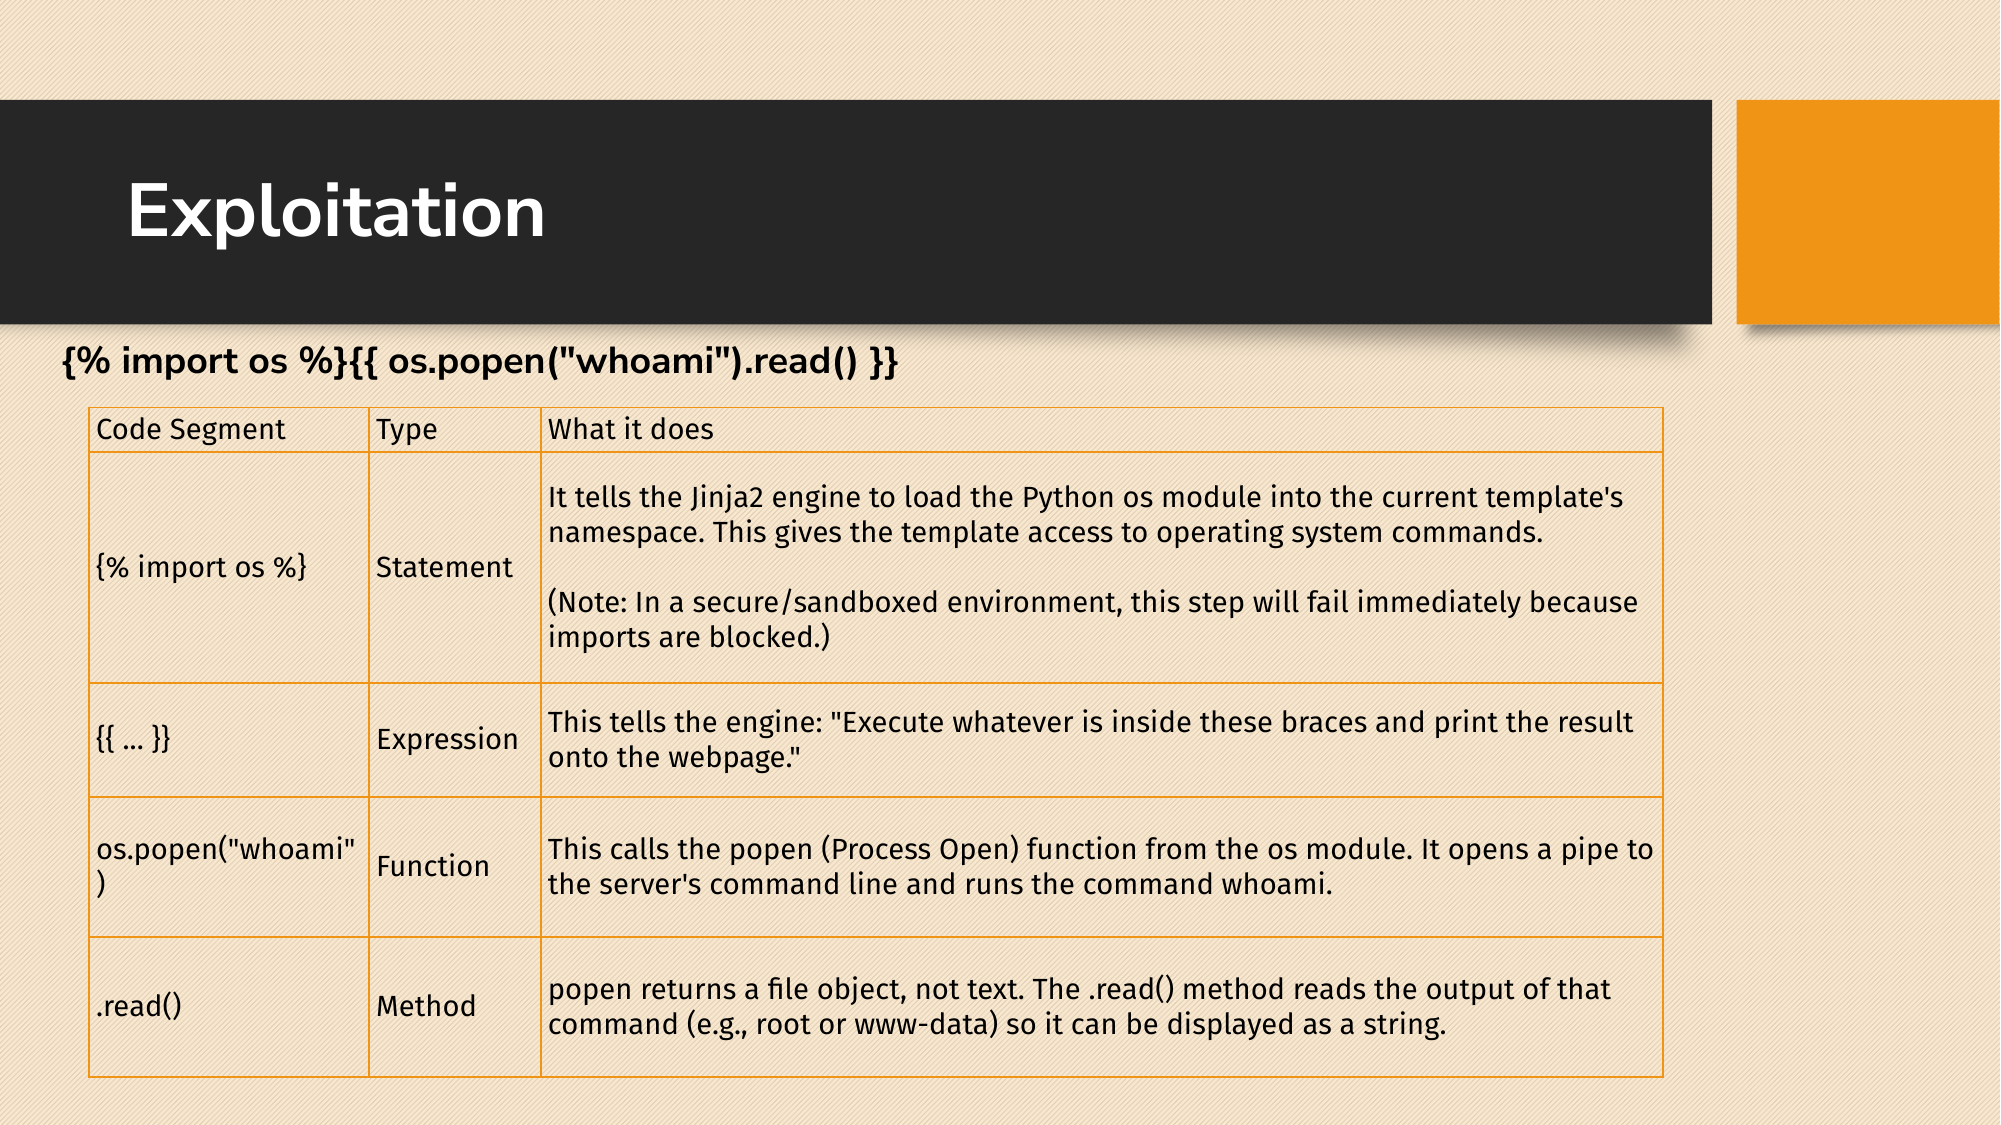

# Exploitation
{% import os %}{{ os.popen("whoami").read() }}
| Code Segment | Type | What it does |
| --- | --- | --- |
| {% import os %} | Statement | It tells the Jinja2 engine to load the Python os module into the current template's namespace. This gives the template access to operating system commands. (Note: In a secure/sandboxed environment, this step will fail immediately because imports are blocked.) |
| {{ ... }} | Expression | This tells the engine: "Execute whatever is inside these braces and print the result onto the webpage." |
| os.popen("whoami") | Function | This calls the popen (Process Open) function from the os module. It opens a pipe to the server's command line and runs the command whoami. |
| .read() | Method | popen returns a file object, not text. The .read() method reads the output of that command (e.g., root or www-data) so it can be displayed as a string. |